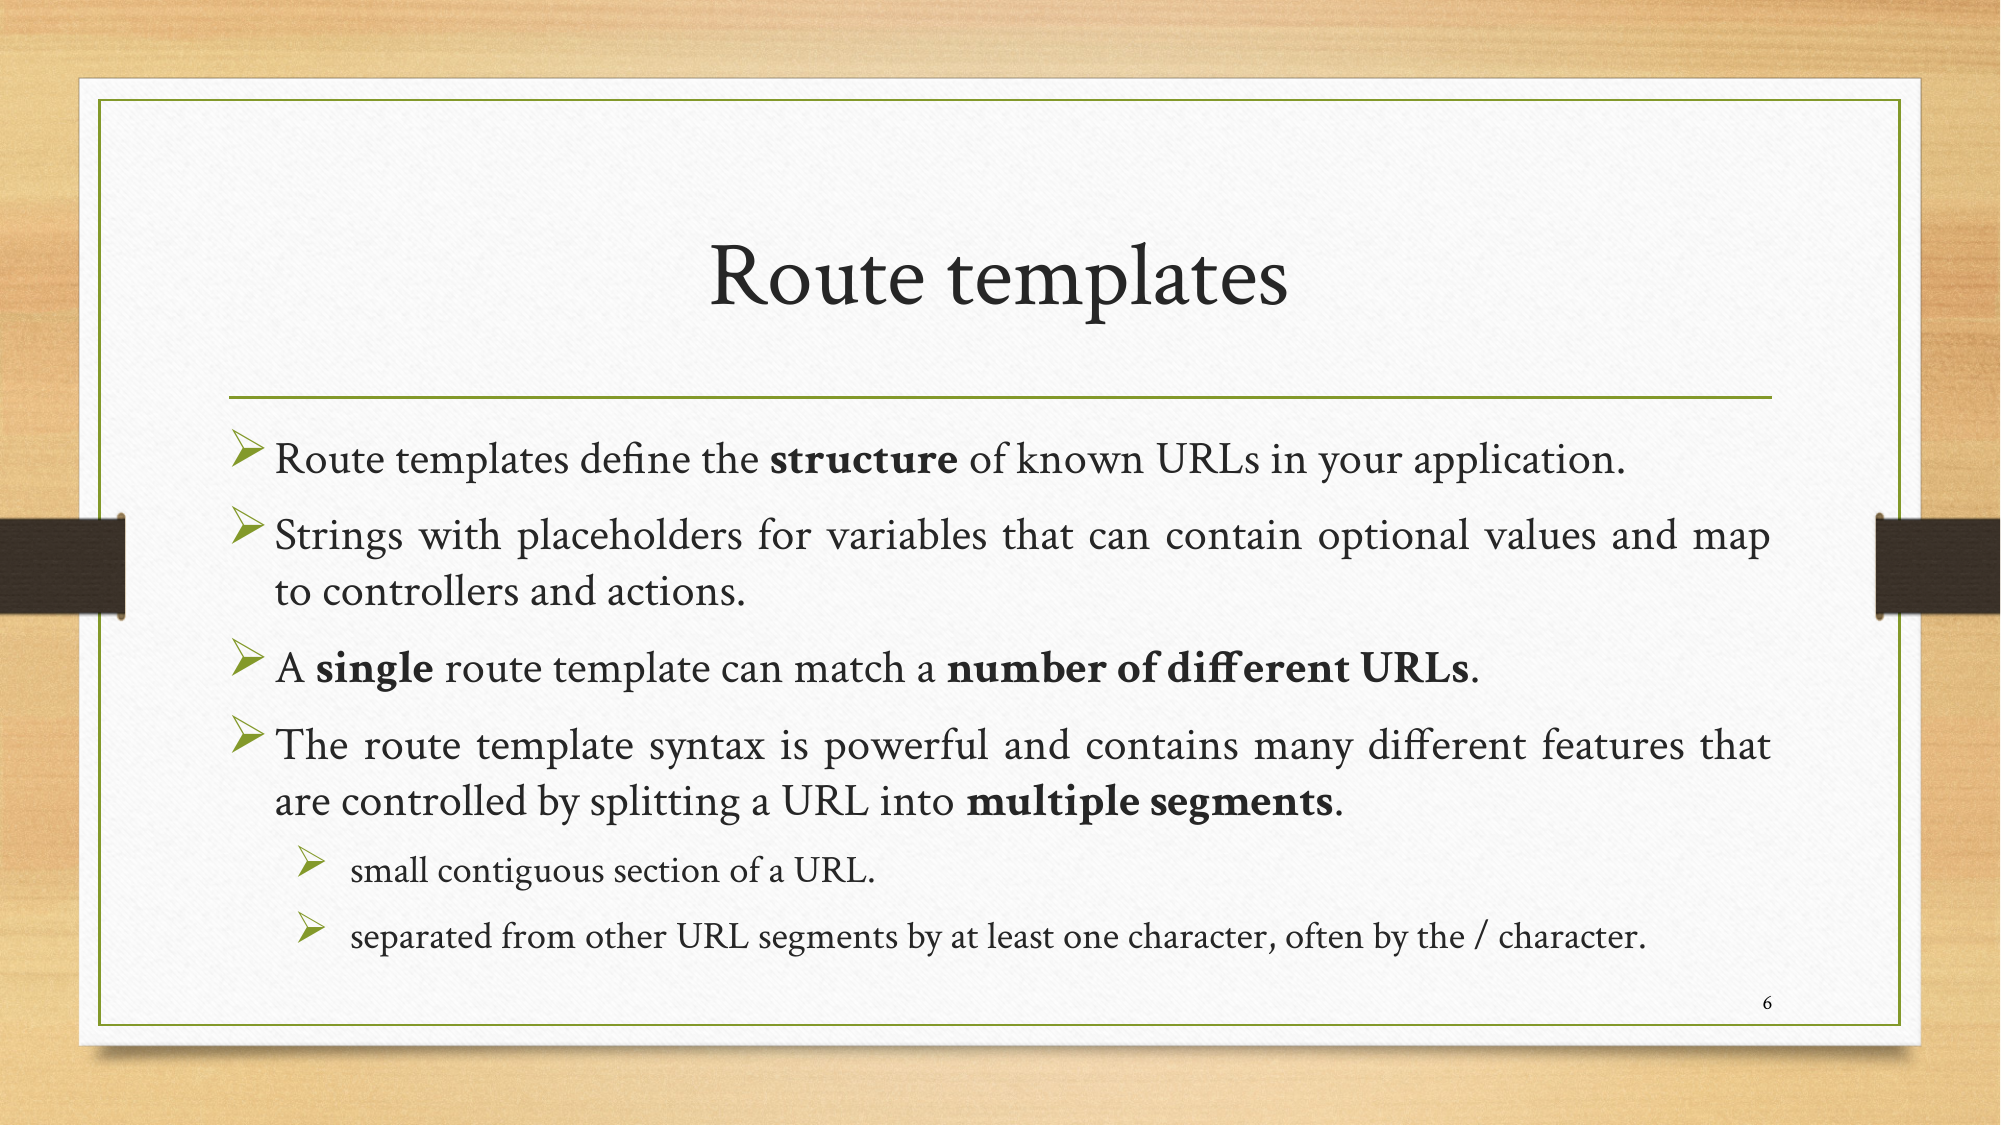

# Route templates
Route templates define the structure of known URLs in your application.
Strings with placeholders for variables that can contain optional values and map to controllers and actions.
A single route template can match a number of different URLs.
The route template syntax is powerful and contains many different features that are controlled by splitting a URL into multiple segments.
small contiguous section of a URL.
separated from other URL segments by at least one character, often by the / character.
6